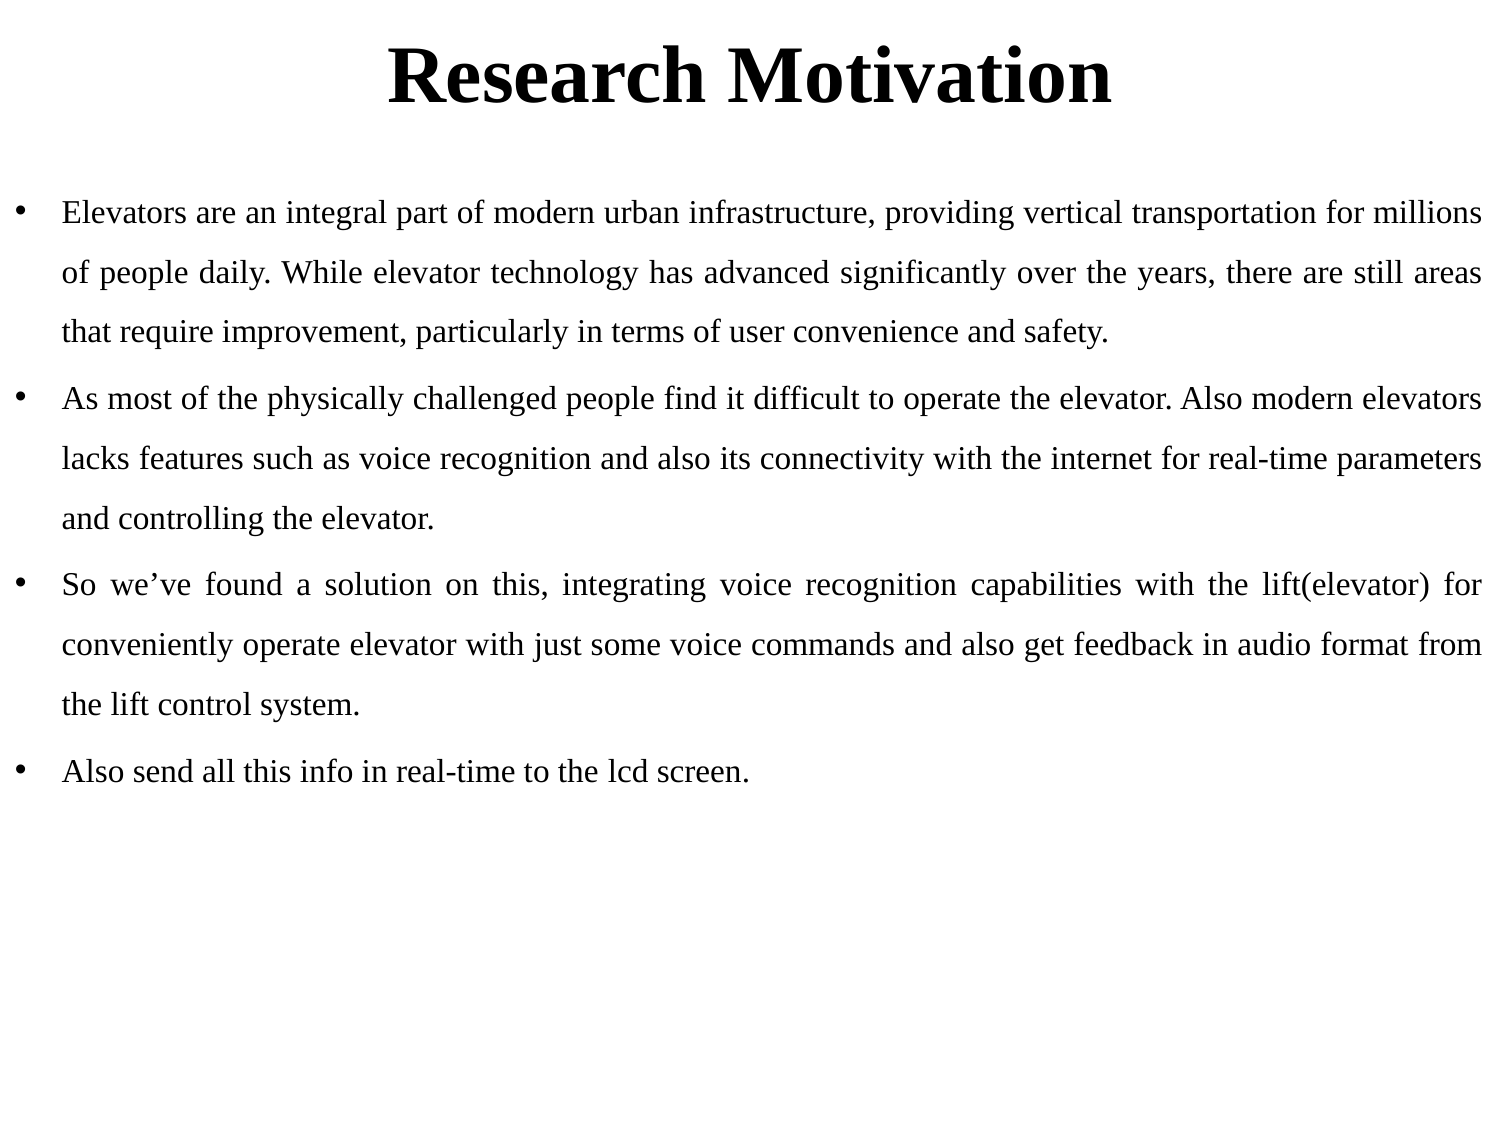

# Research Motivation
Elevators are an integral part of modern urban infrastructure, providing vertical transportation for millions of people daily. While elevator technology has advanced significantly over the years, there are still areas that require improvement, particularly in terms of user convenience and safety.
As most of the physically challenged people find it difficult to operate the elevator. Also modern elevators lacks features such as voice recognition and also its connectivity with the internet for real-time parameters and controlling the elevator.
So we’ve found a solution on this, integrating voice recognition capabilities with the lift(elevator) for conveniently operate elevator with just some voice commands and also get feedback in audio format from the lift control system.
Also send all this info in real-time to the lcd screen.